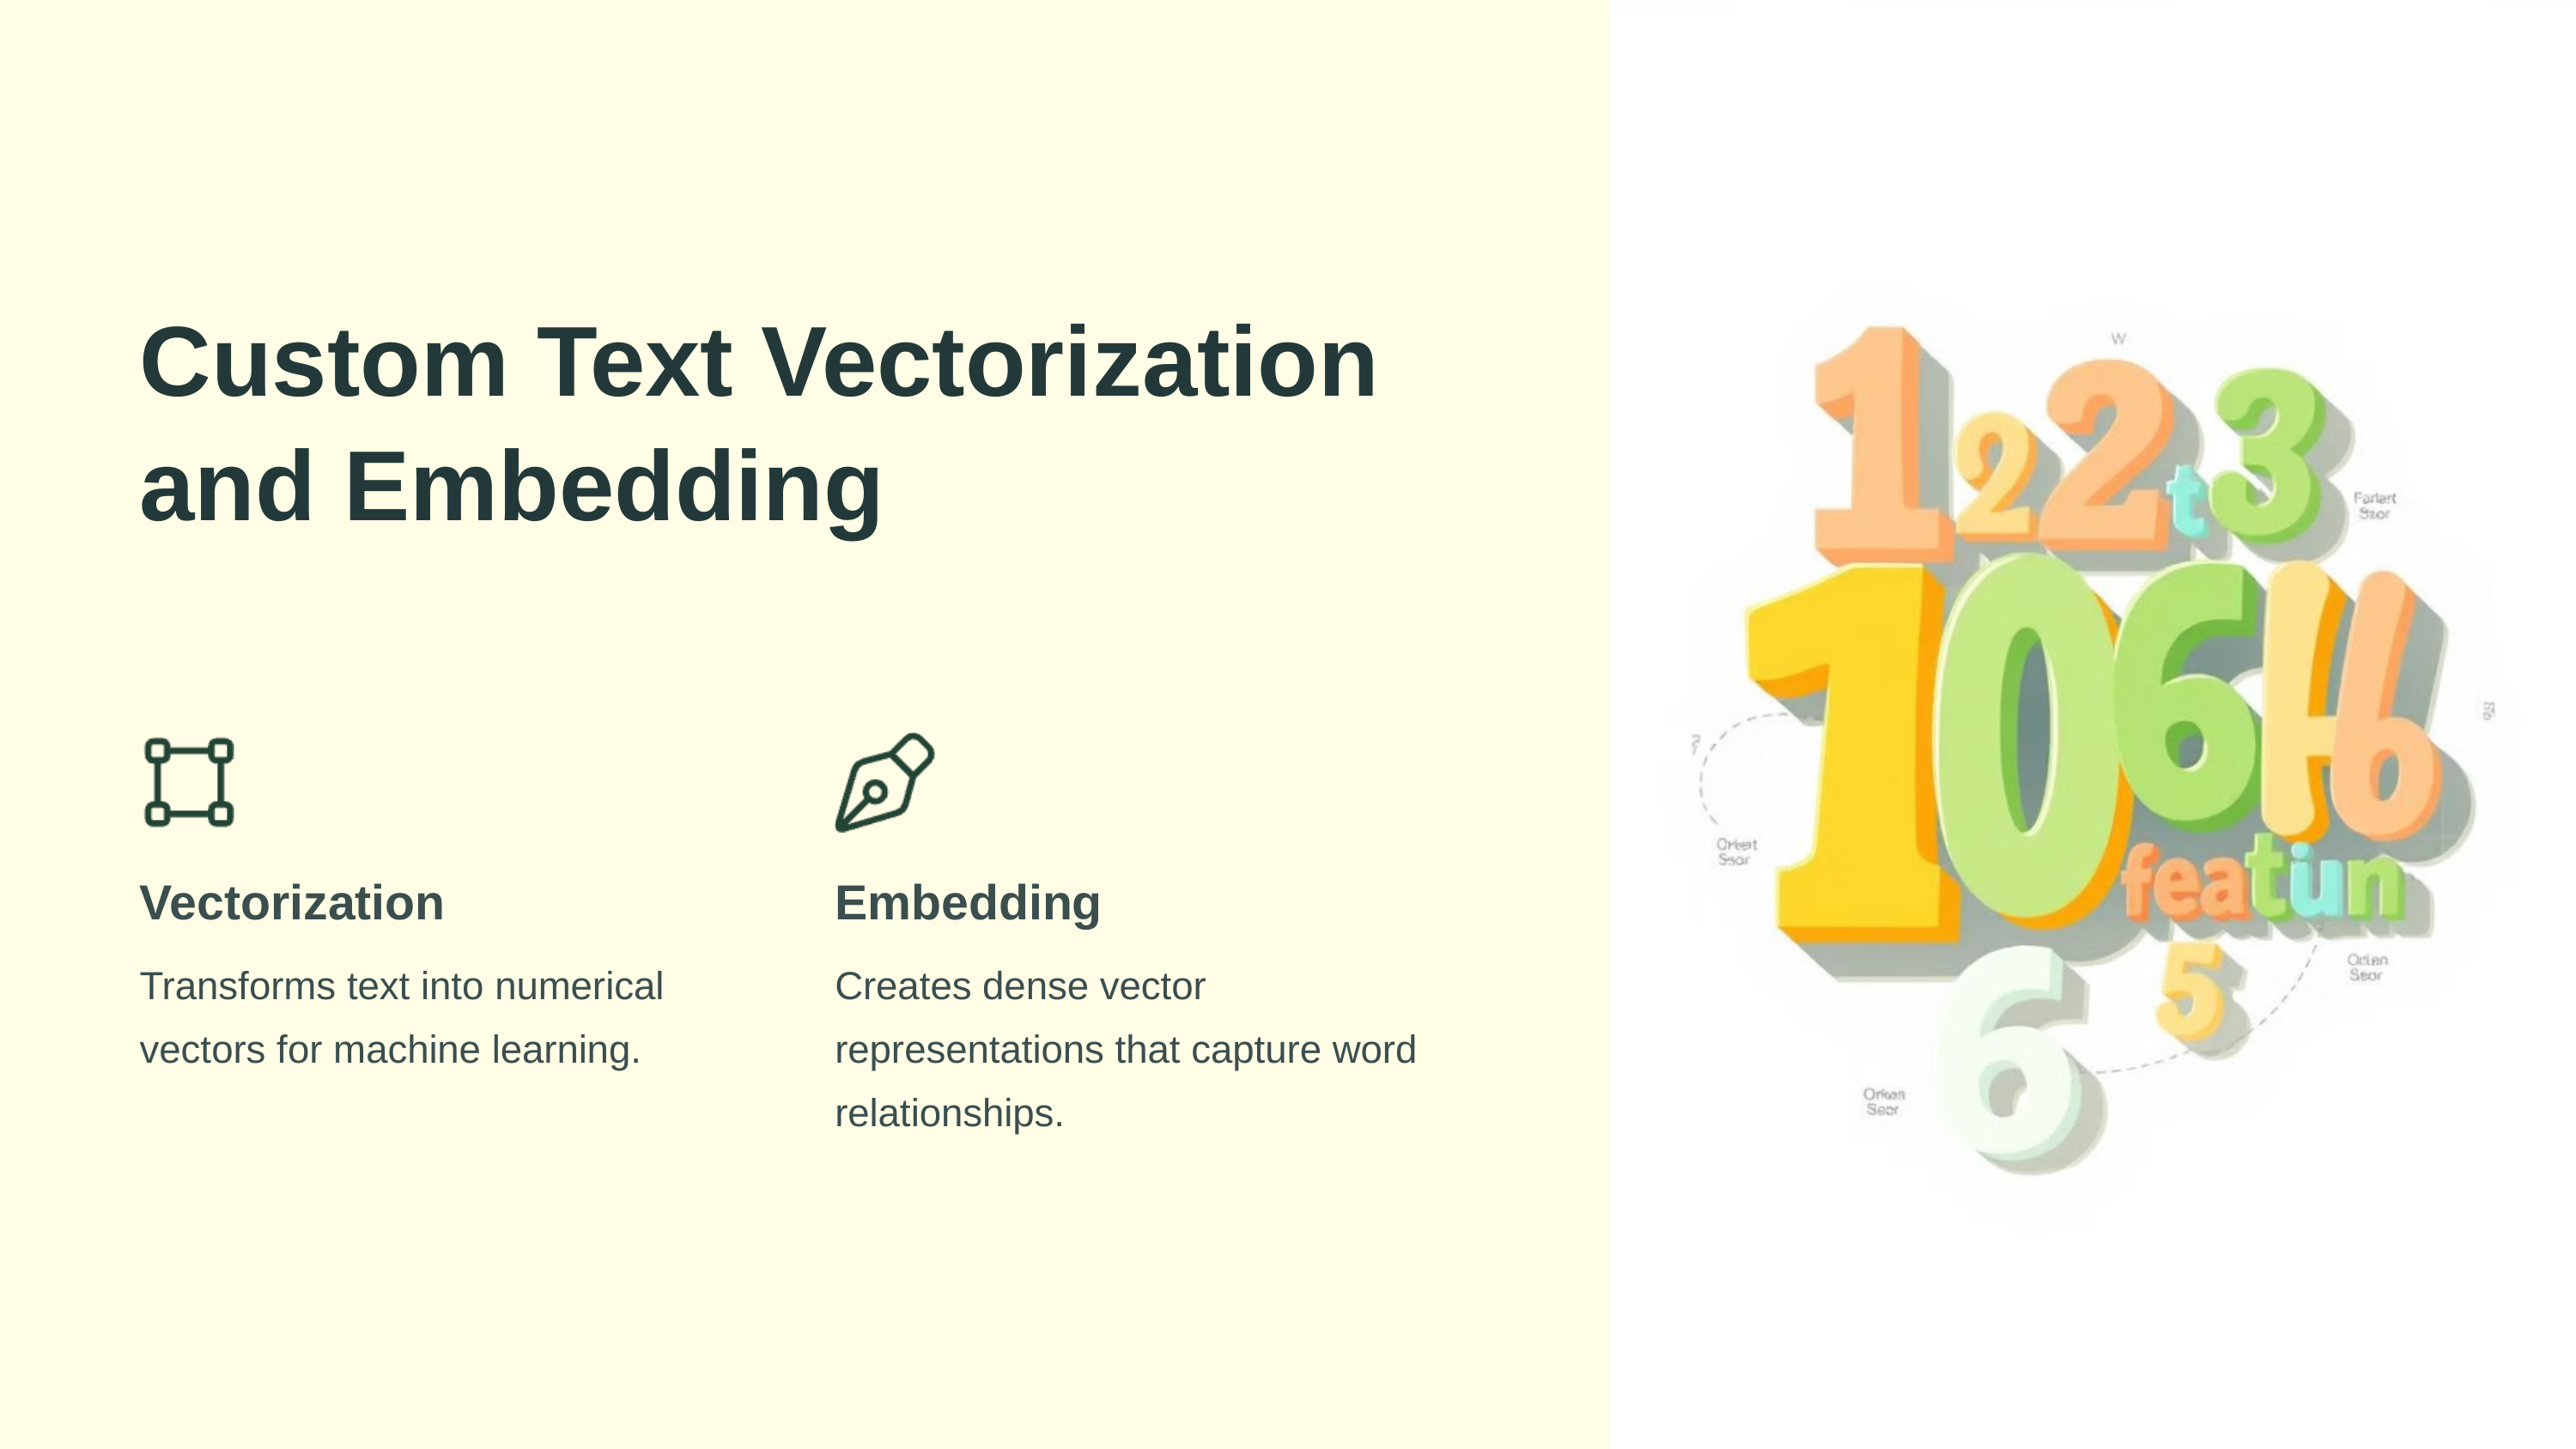

Custom Text Vectorization and Embedding

Vectorization

Embedding

Transforms text into numerical vectors for machine learning.

Creates dense vector representations that capture word relationships.